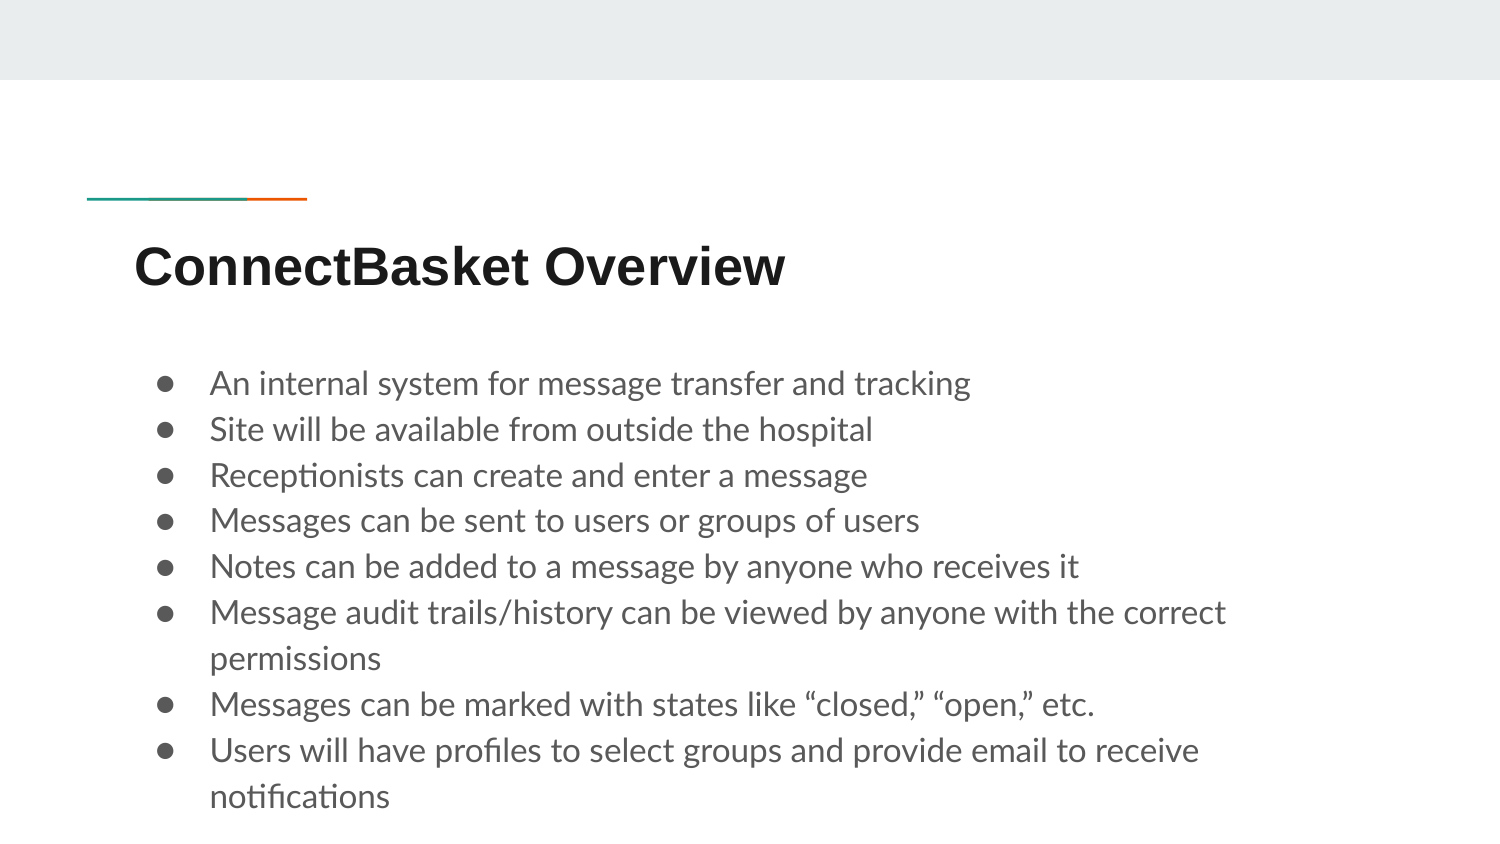

# ConnectBasket Overview
An internal system for message transfer and tracking
Site will be available from outside the hospital
Receptionists can create and enter a message
Messages can be sent to users or groups of users
Notes can be added to a message by anyone who receives it
Message audit trails/history can be viewed by anyone with the correct permissions
Messages can be marked with states like “closed,” “open,” etc.
Users will have profiles to select groups and provide email to receive notifications